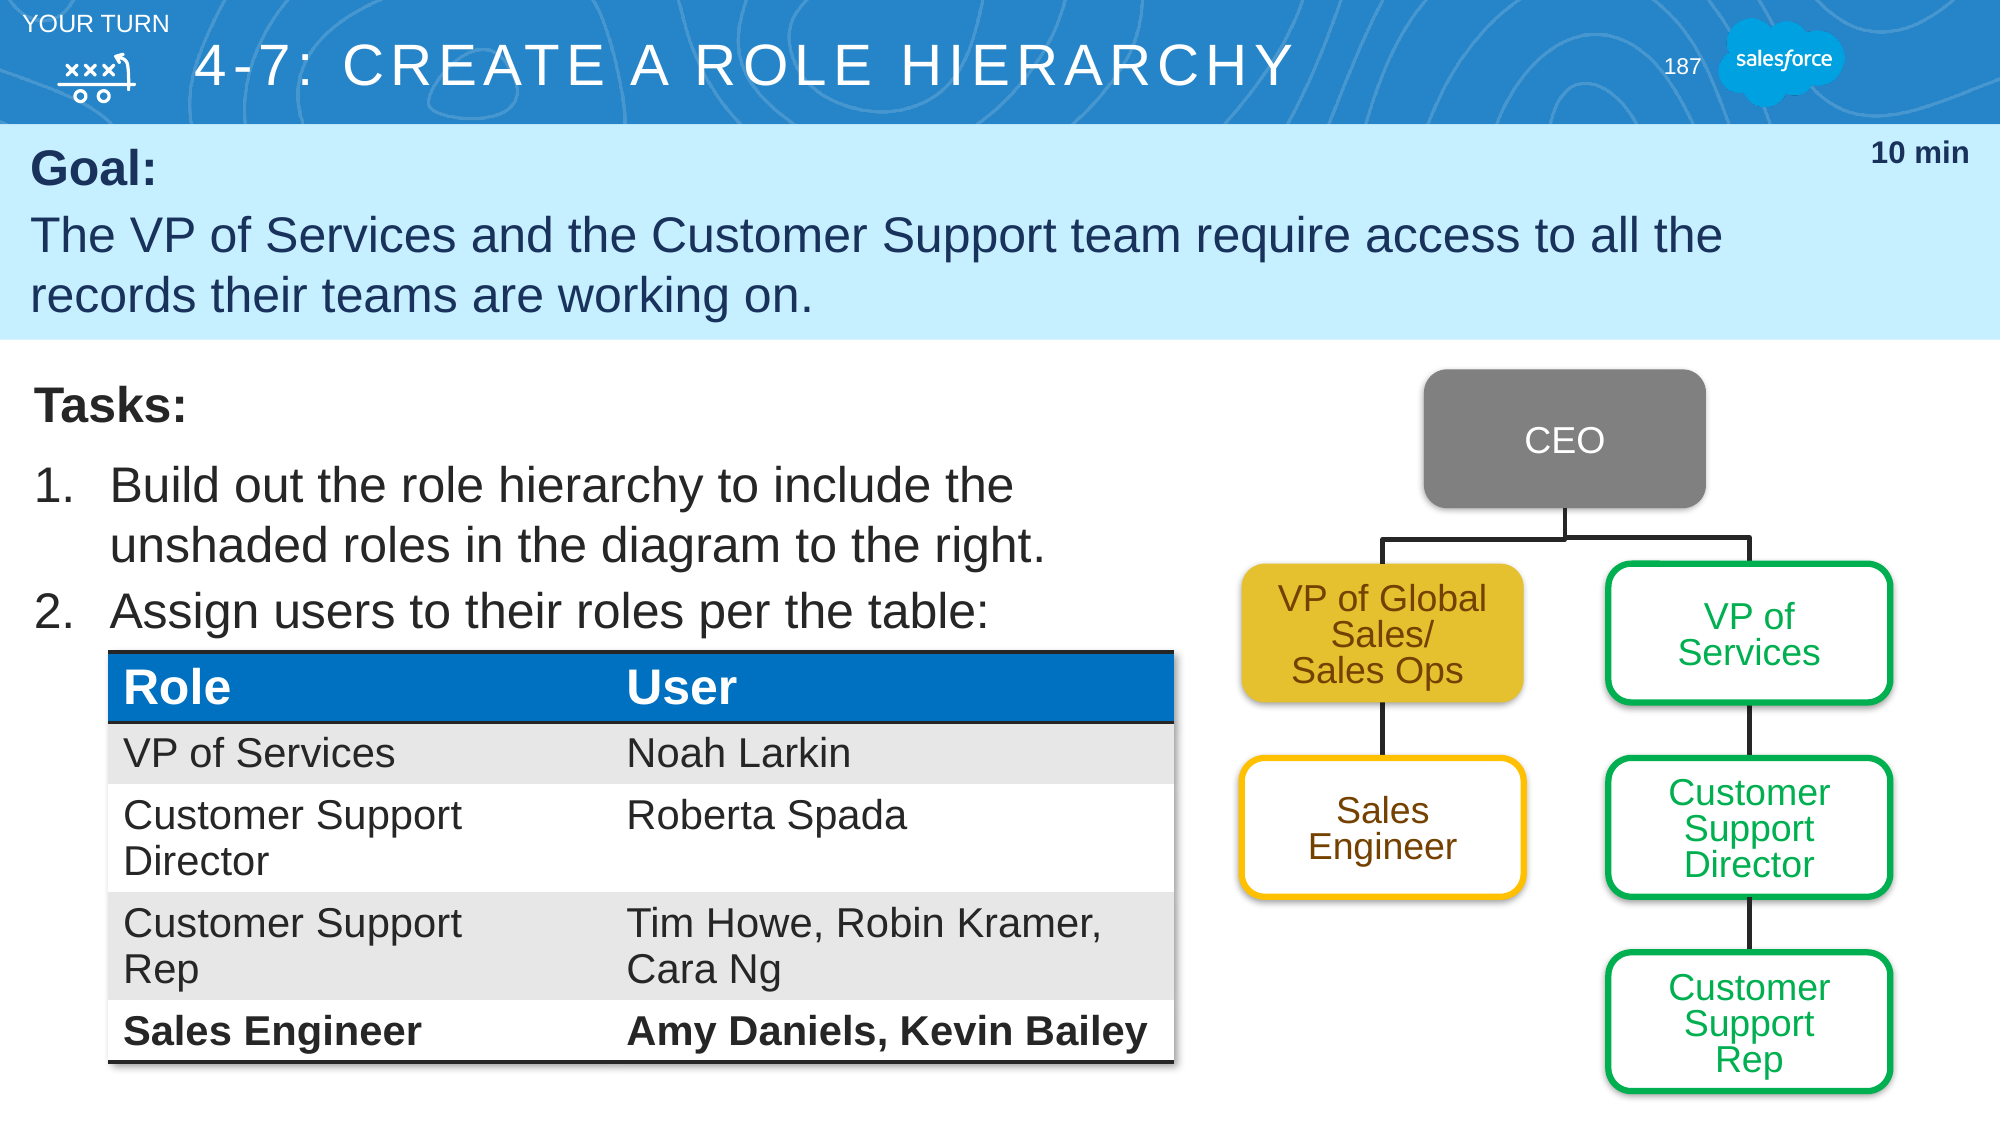

Your Turn
# 4-7: Create a Role Hierarchy
187
Goal:
The VP of Services and the Customer Support team require access to all the
records their teams are working on.
10 min
Tasks:
Build out the role hierarchy to include the unshaded roles in the diagram to the right.
Assign users to their roles per the table:
CEO
VP of Global Sales/
Sales Ops
VP of
Services
Sales
Engineer
Customer Support Director
Customer Support
Rep
| Role | User |
| --- | --- |
| VP of Services | Noah Larkin |
| Customer Support Director | Roberta Spada |
| Customer Support Rep | Tim Howe, Robin Kramer, Cara Ng |
| Sales Engineer | Amy Daniels, Kevin Bailey |